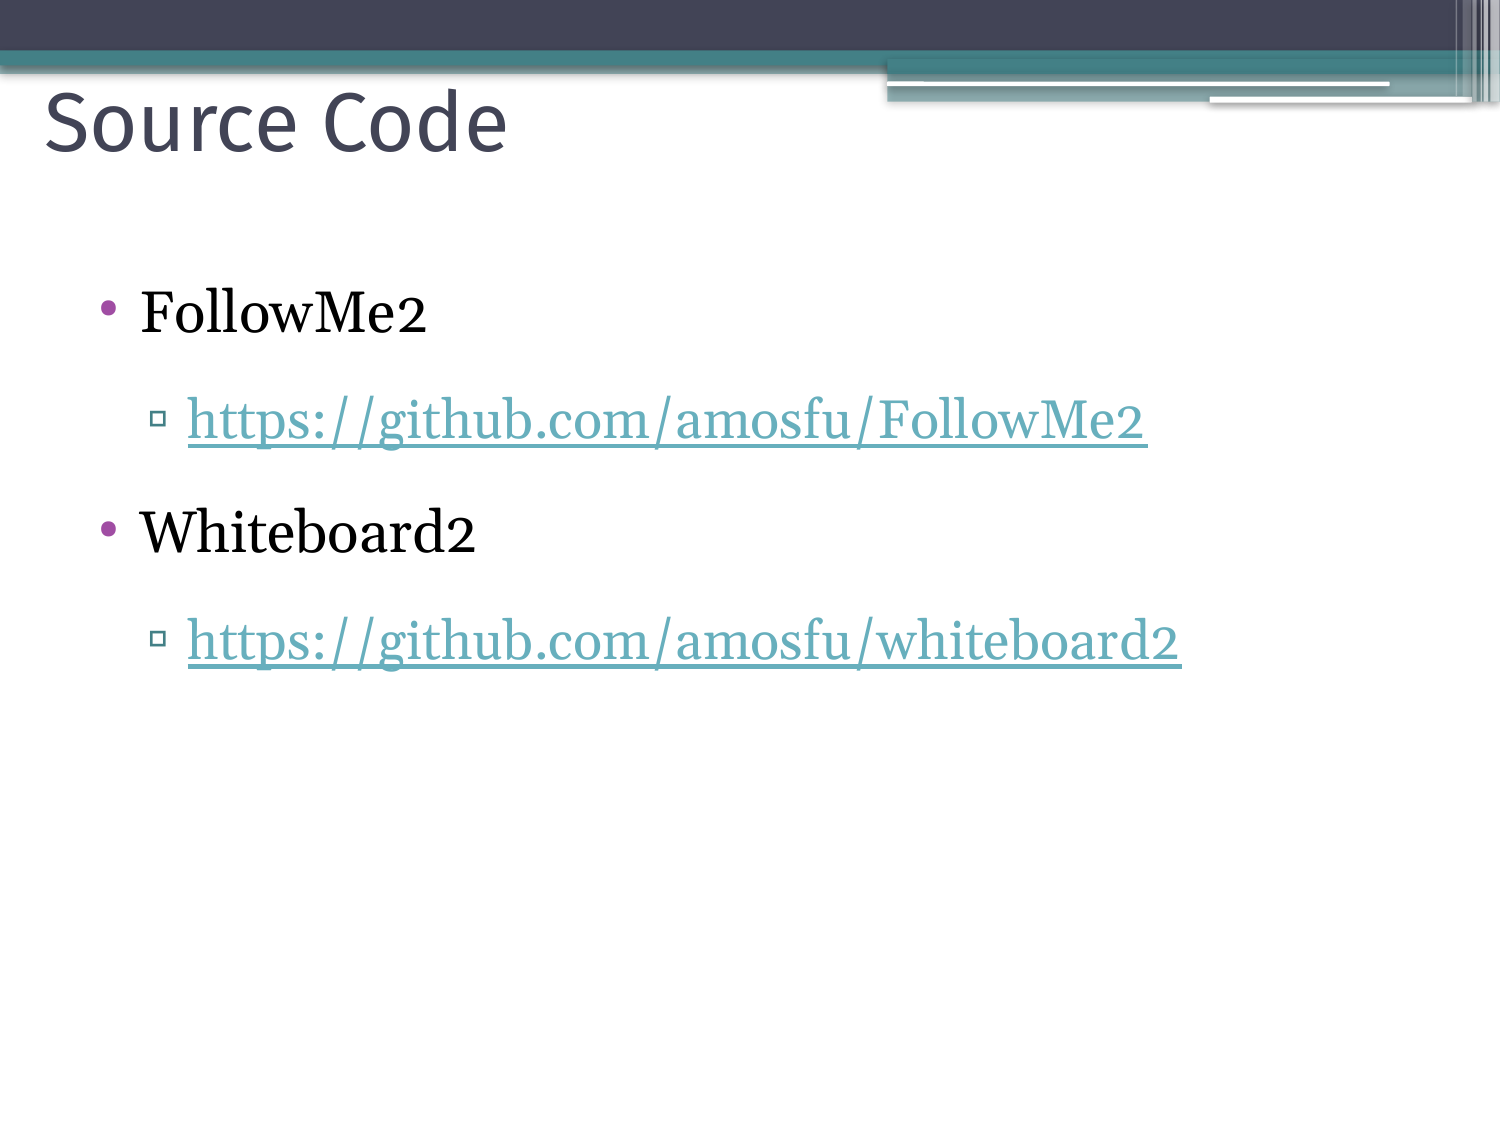

# Source Code
FollowMe2
https://github.com/amosfu/FollowMe2
Whiteboard2
https://github.com/amosfu/whiteboard2